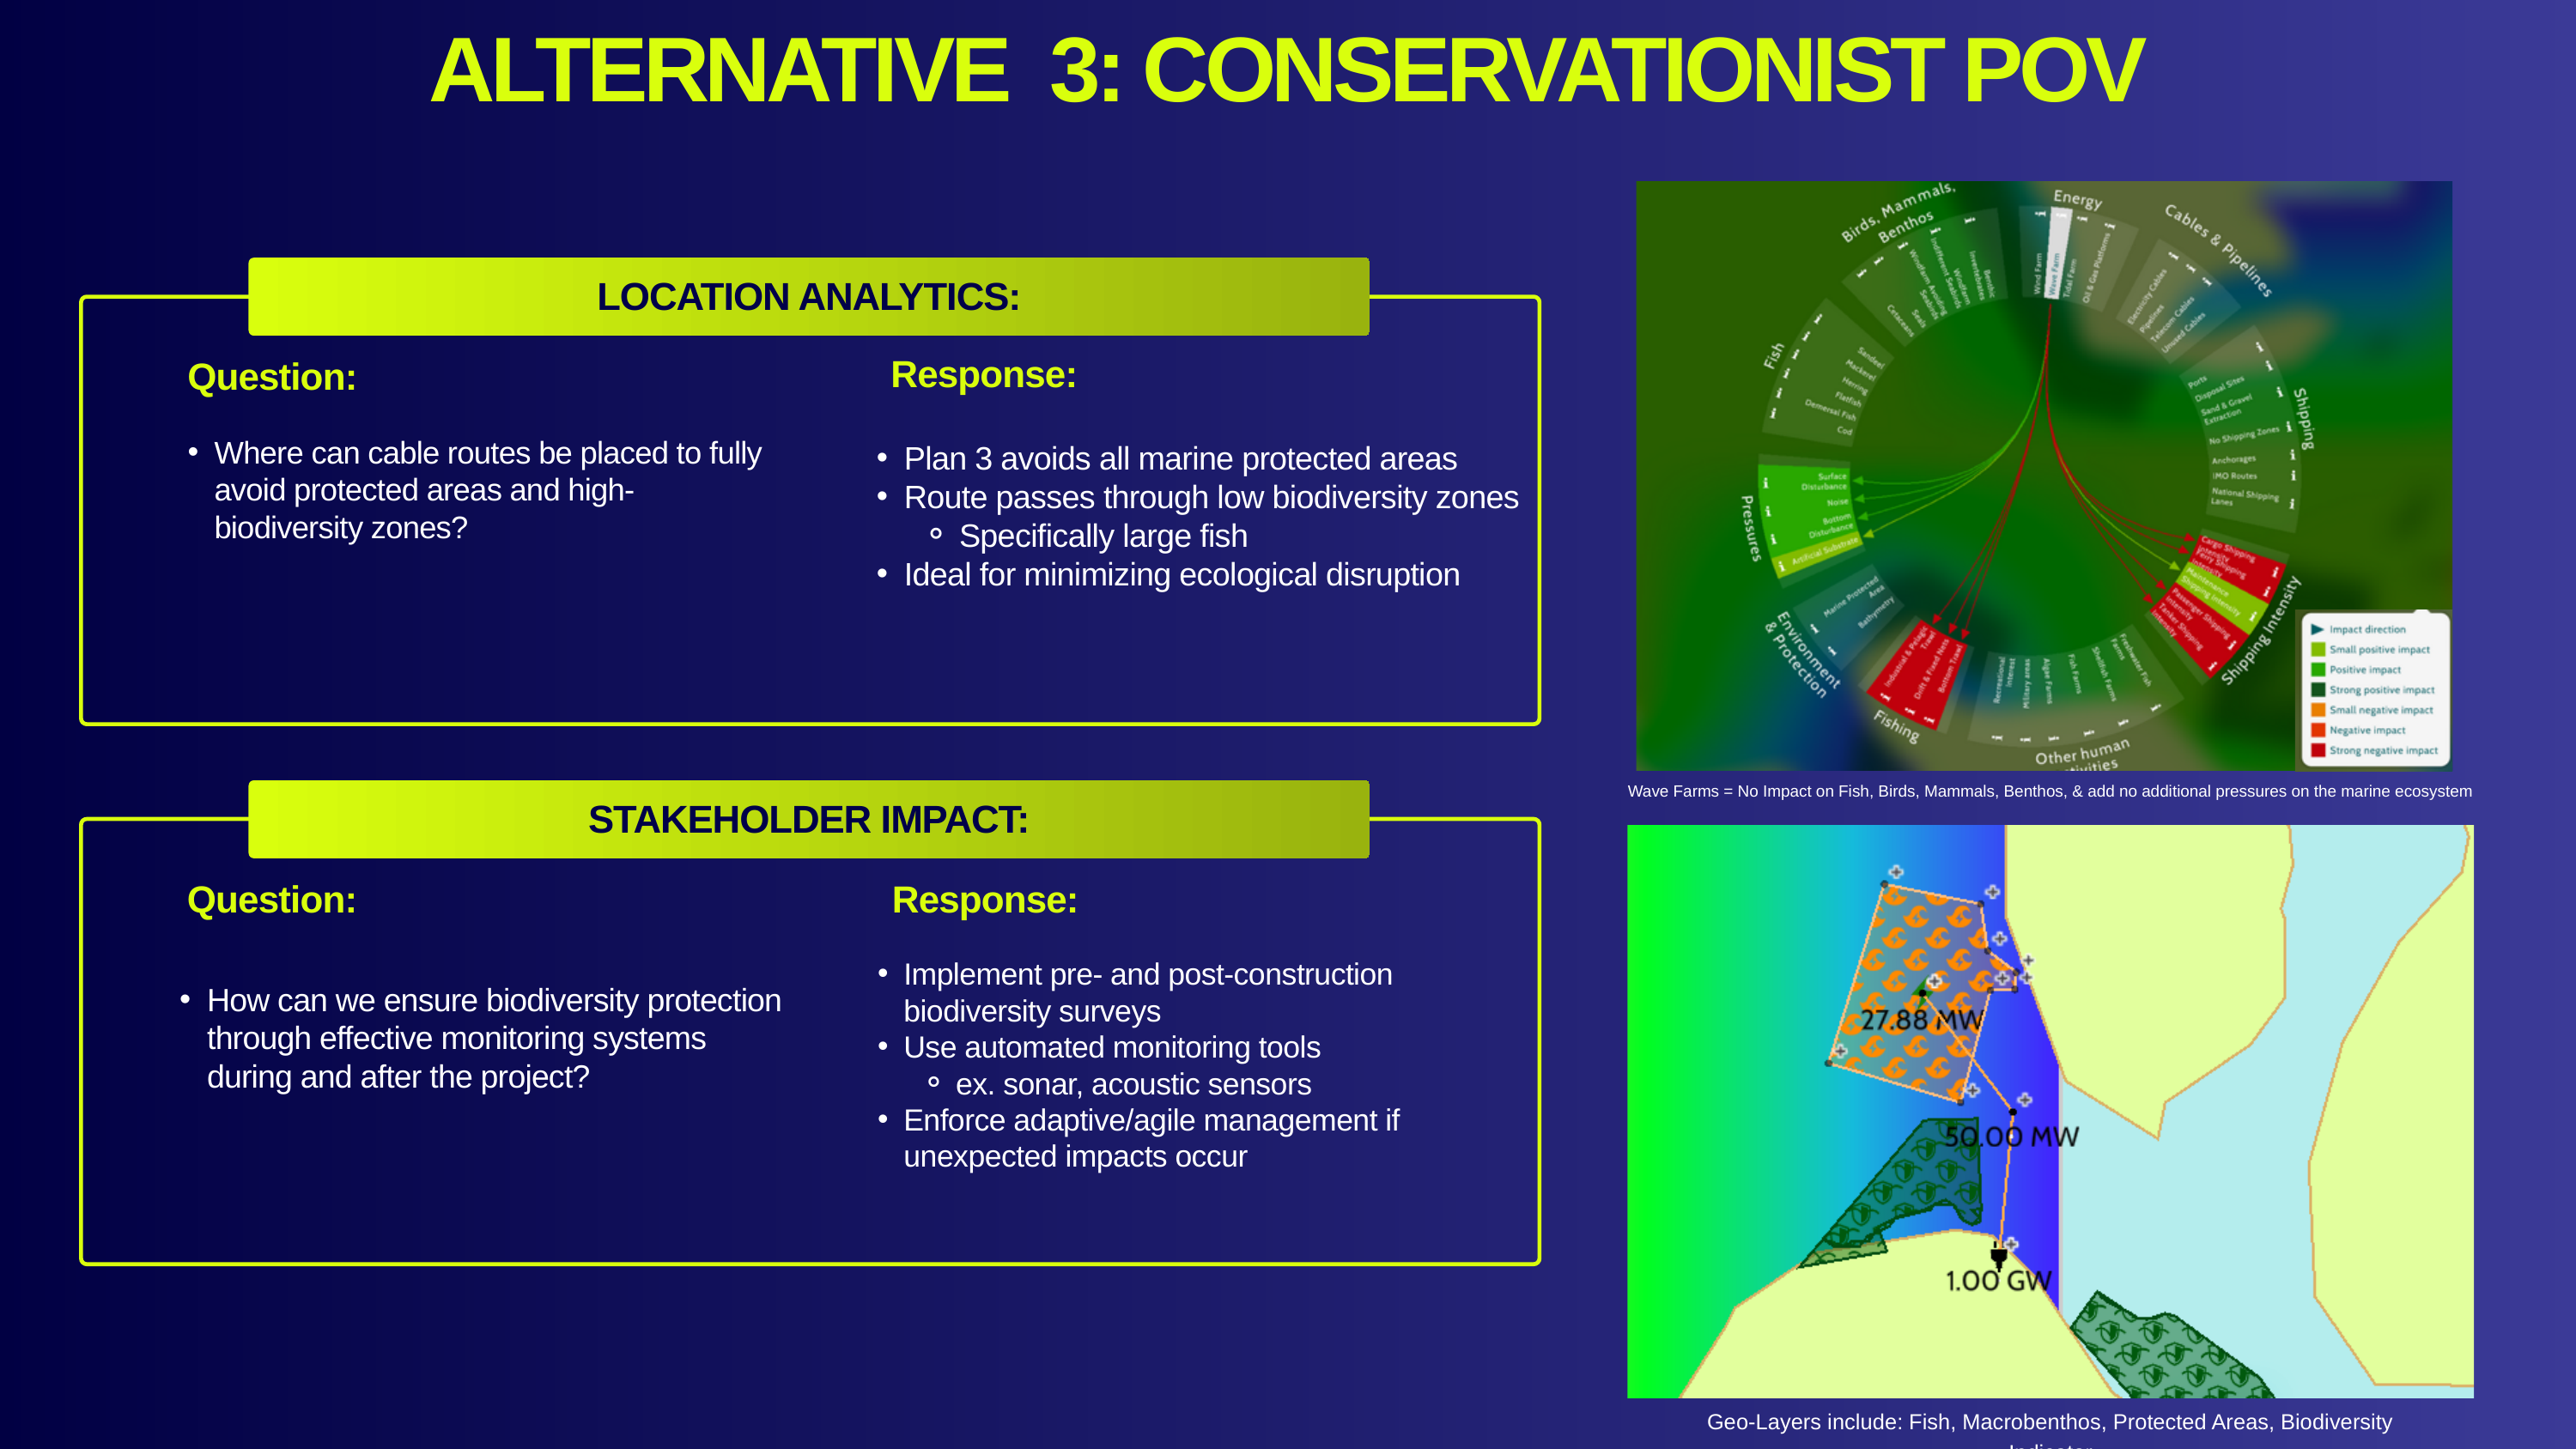

ALTERNATIVE  3: CONSERVATIONIST POV

LOCATION ANALYTICS:

Response:
Question:
Where can cable routes be placed to fully avoid protected areas and high-biodiversity zones?
Plan 3 avoids all marine protected areas
Route passes through low biodiversity zones
Specifically large fish
Ideal for minimizing ecological disruption

Wave Farms = No Impact on Fish, Birds, Mammals, Benthos, & add no additional pressures on the marine ecosystem

STAKEHOLDER IMPACT:

Question:
Response:
Implement pre- and post-construction biodiversity surveys
Use automated monitoring tools
ex. sonar, acoustic sensors
Enforce adaptive/agile management if unexpected impacts occur
How can we ensure biodiversity protection through effective monitoring systems during and after the project?
Geo-Layers include: Fish, Macrobenthos, Protected Areas, Biodiversity Indicator